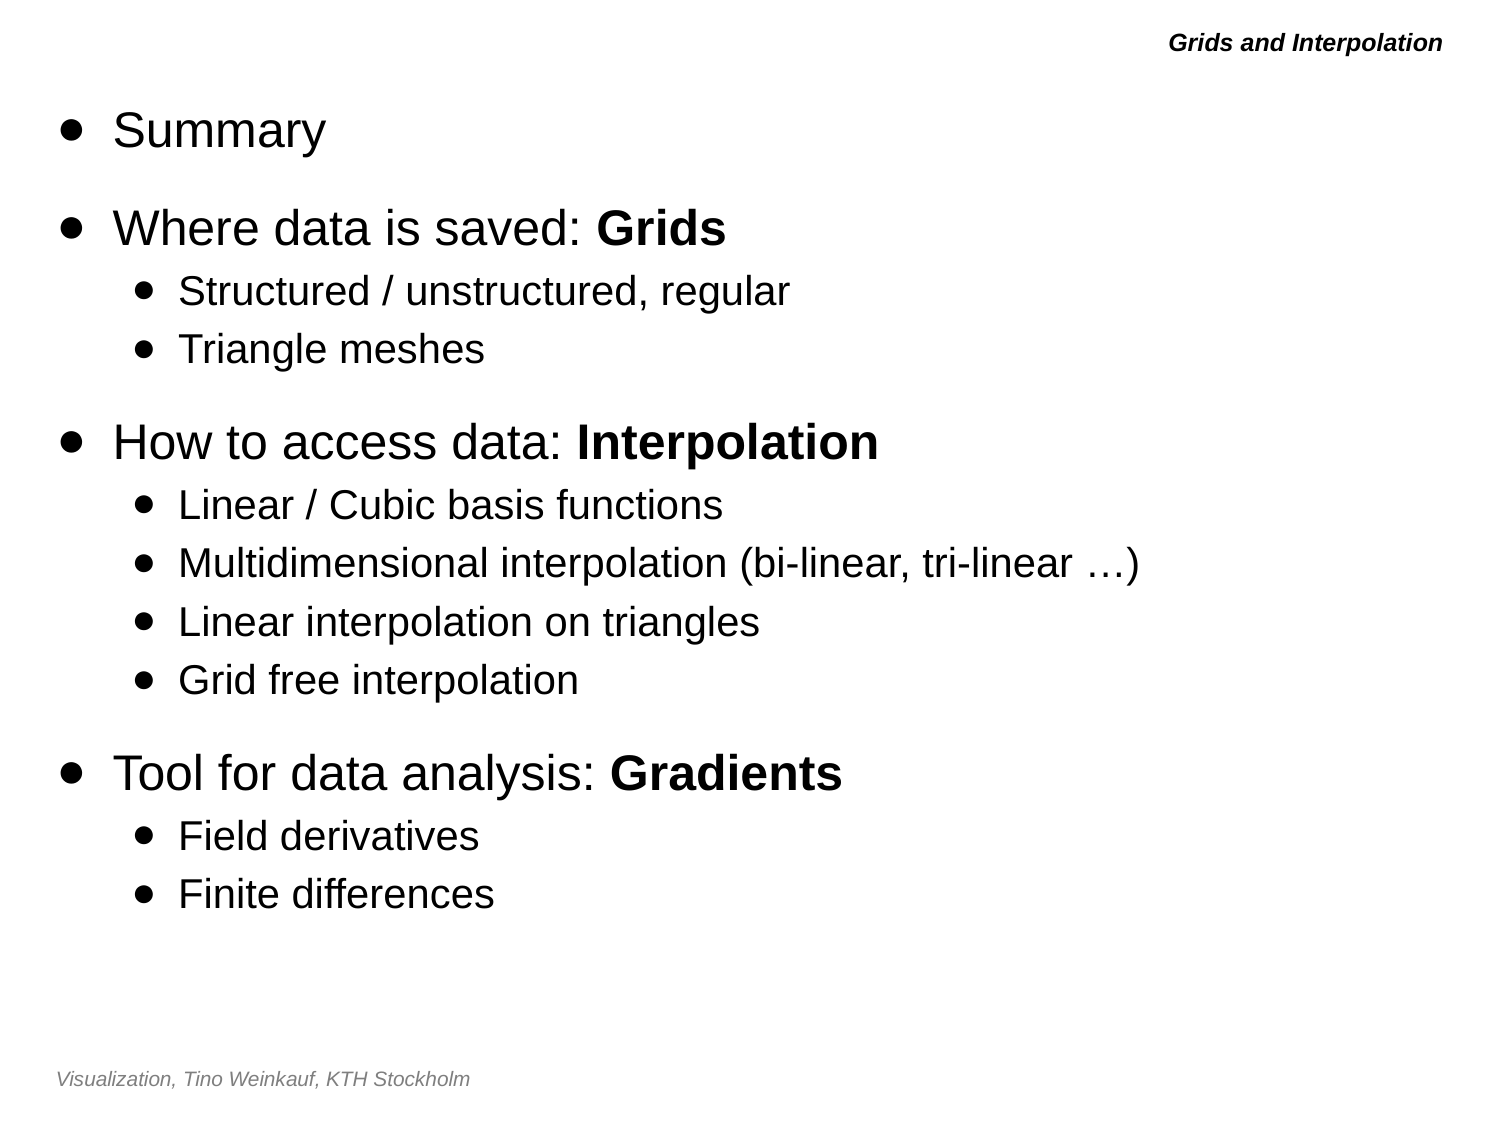

# Grids and Interpolation
Summary
Where data is saved: Grids
Structured / unstructured, regular
Triangle meshes
How to access data: Interpolation
Linear / Cubic basis functions
Multidimensional interpolation (bi-linear, tri-linear …)
Linear interpolation on triangles
Grid free interpolation
Tool for data analysis: Gradients
Field derivatives
Finite differences